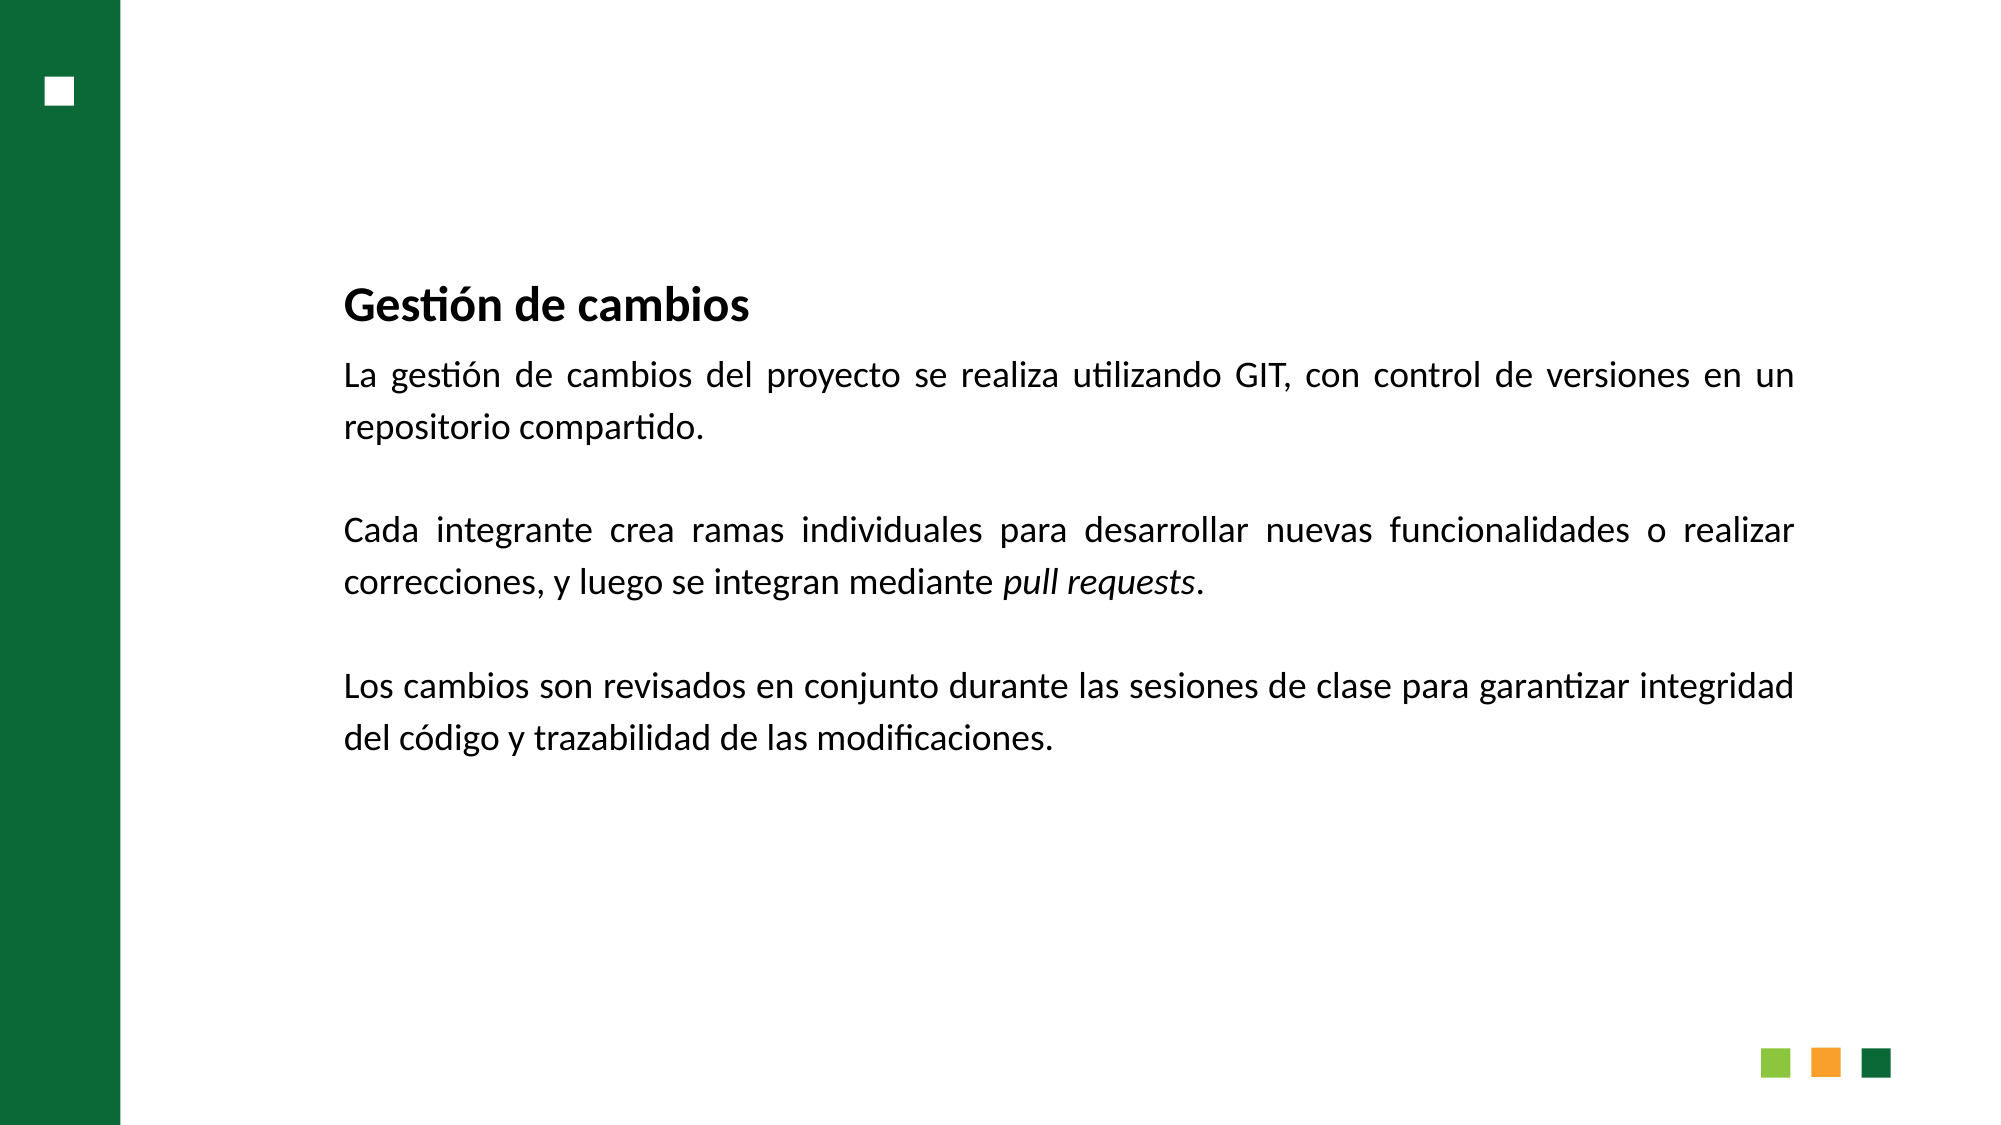

Gestión de cambios
La gestión de cambios del proyecto se realiza utilizando GIT, con control de versiones en un repositorio compartido.
Cada integrante crea ramas individuales para desarrollar nuevas funcionalidades o realizar correcciones, y luego se integran mediante pull requests.
Los cambios son revisados en conjunto durante las sesiones de clase para garantizar integridad del código y trazabilidad de las modificaciones.